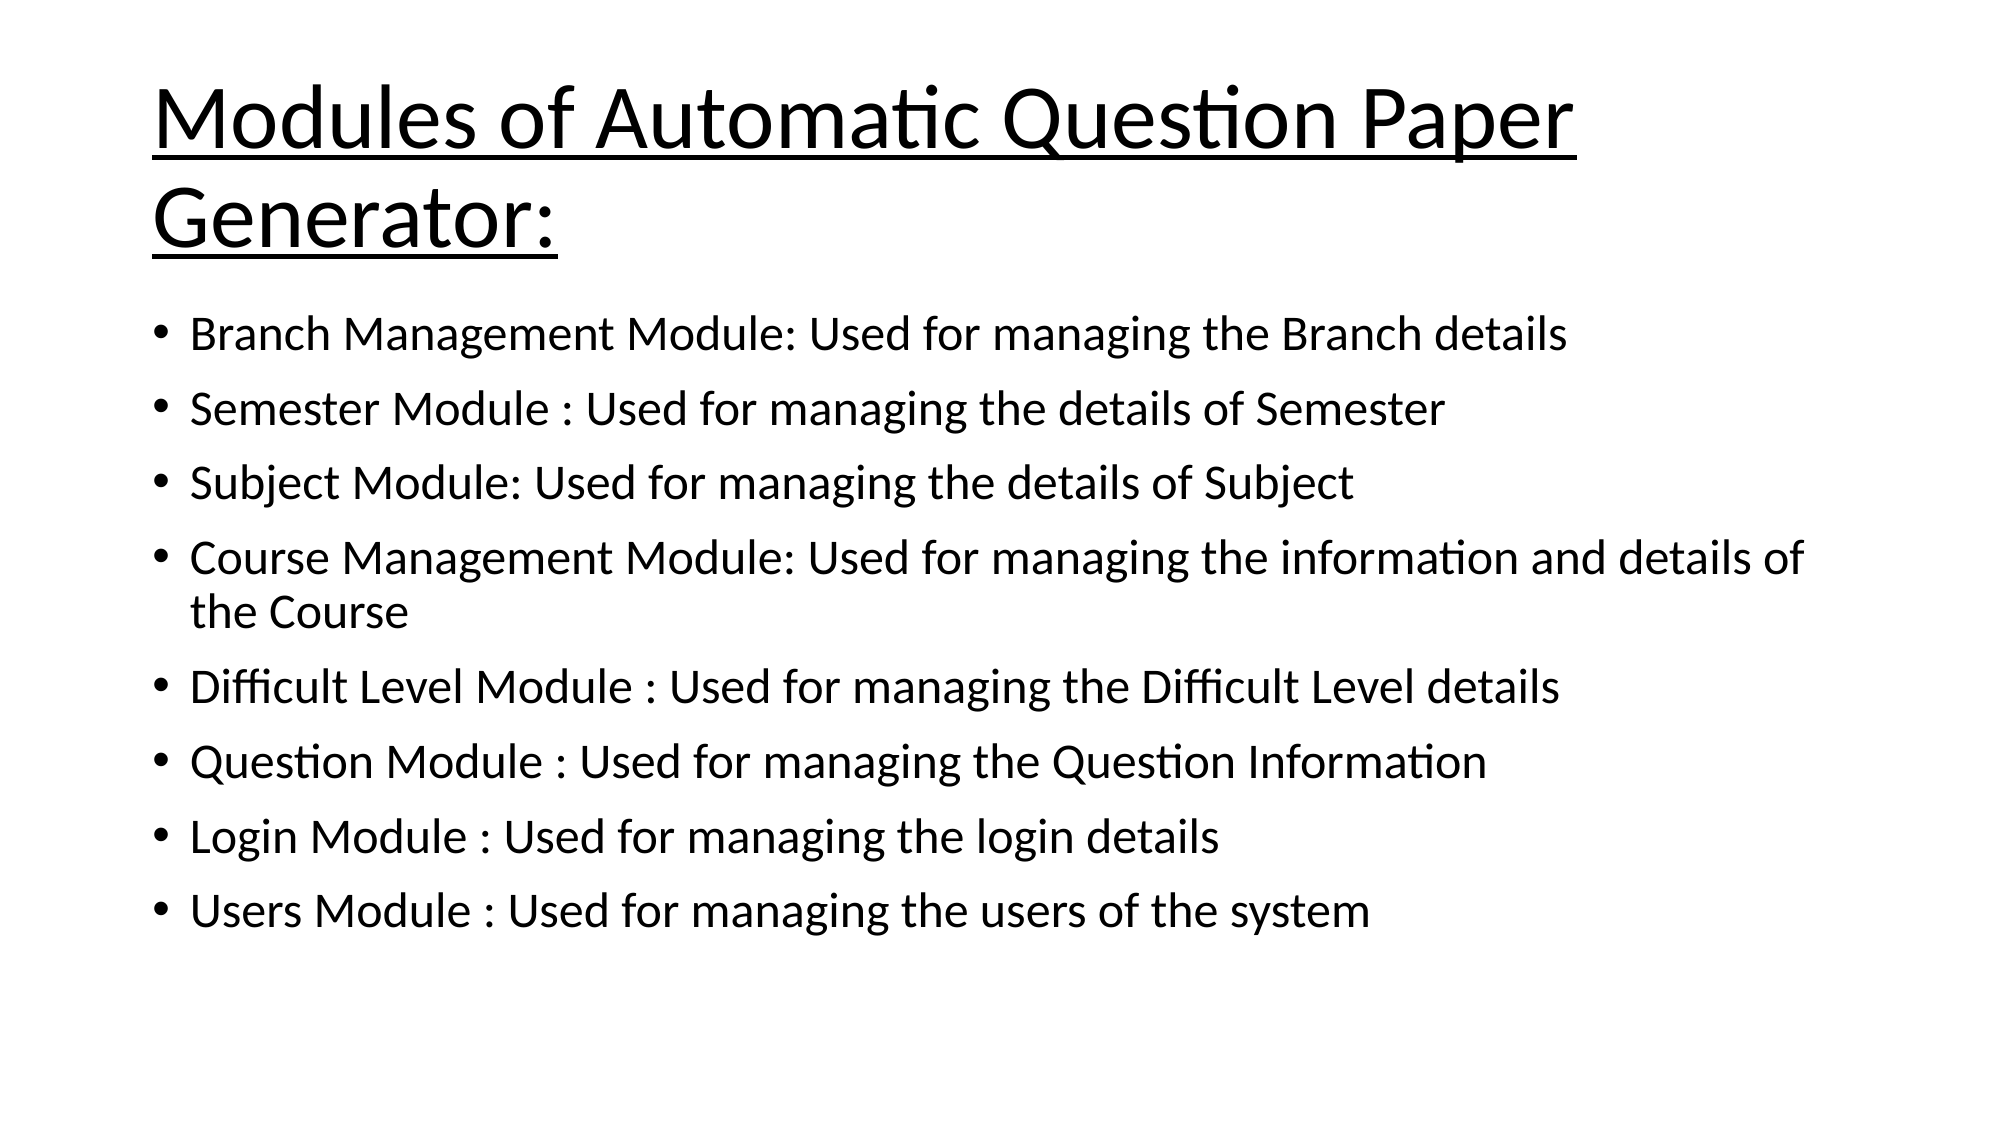

# Modules of Automatic Question Paper Generator:
Branch Management Module: Used for managing the Branch details
Semester Module : Used for managing the details of Semester
Subject Module: Used for managing the details of Subject
Course Management Module: Used for managing the information and details of the Course
Difficult Level Module : Used for managing the Difficult Level details
Question Module : Used for managing the Question Information
Login Module : Used for managing the login details
Users Module : Used for managing the users of the system